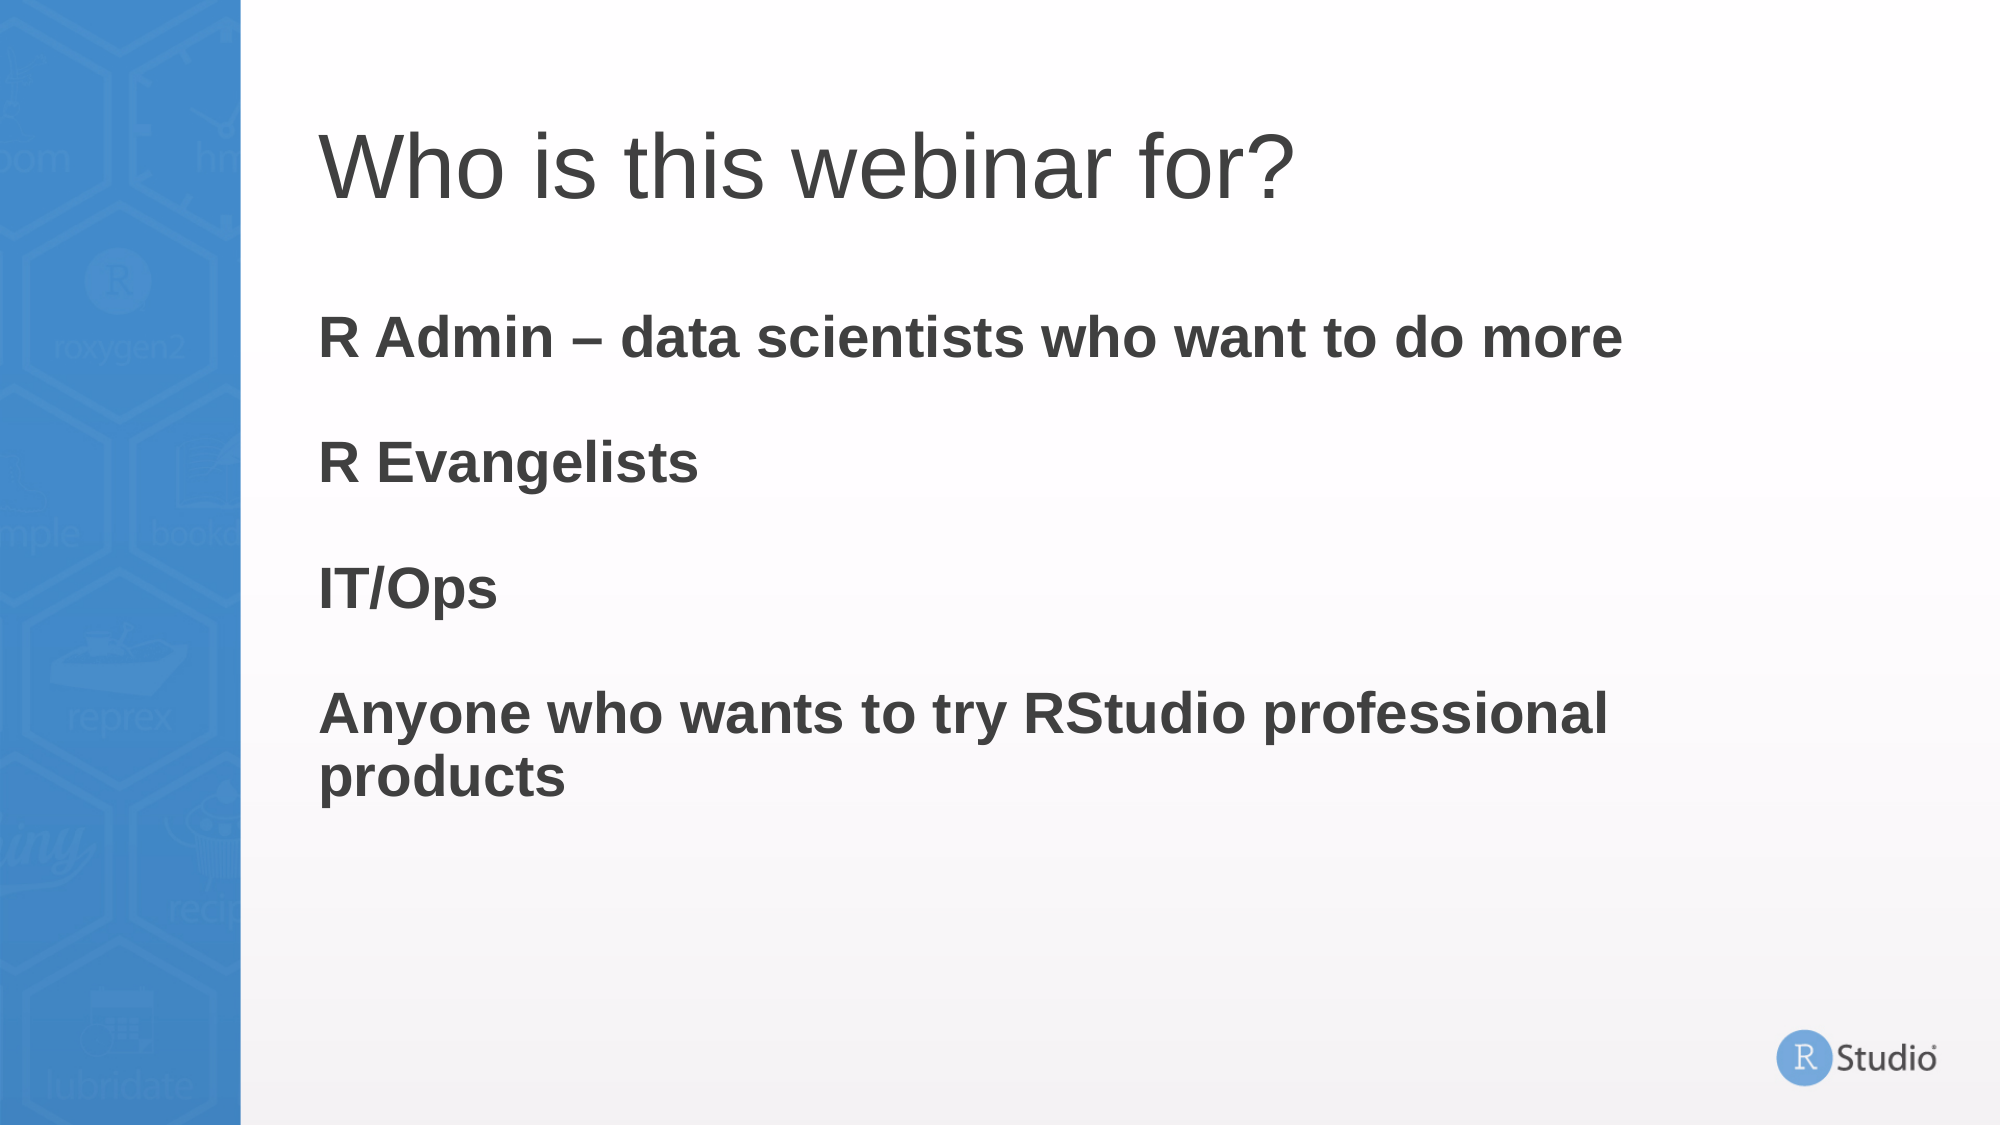

# Who is this webinar for?
R Admin – data scientists who want to do more
R Evangelists
IT/Ops
Anyone who wants to try RStudio professional products